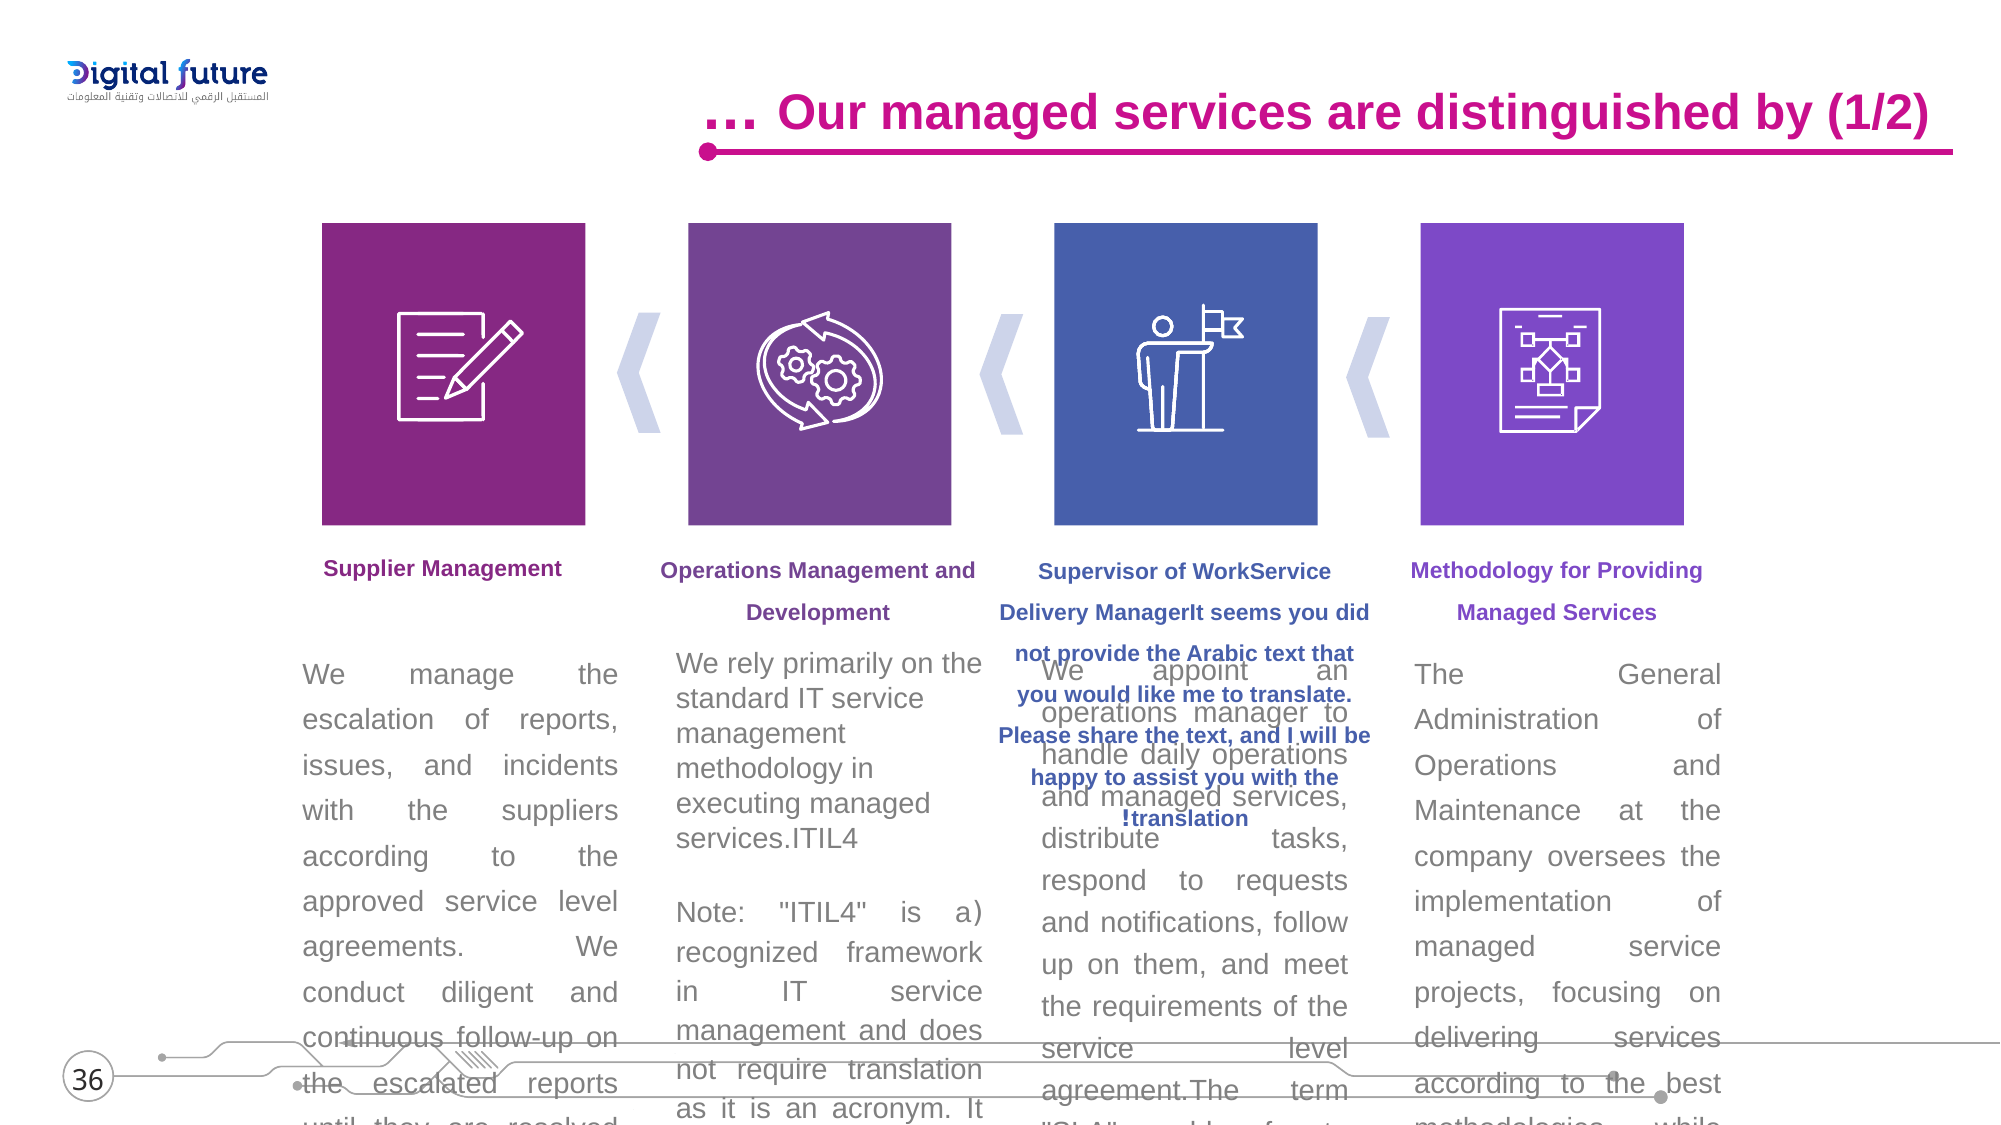

Our managed services are distinguished by (1/2) ...

Supplier Management
Operations Management and Development
Methodology for Providing Managed Services
Supervisor of WorkService Delivery ManagerIt seems you did not provide the Arabic text that you would like me to translate. Please share the text, and I will be happy to assist you with the translation!
We manage the escalation of reports, issues, and incidents with the suppliers according to the approved service level agreements. We conduct diligent and continuous follow-up on the escalated reports until they are resolved and services are restored or the security of the services is reinstated and vulnerabilities are closed.
We rely primarily on the standard IT service management methodology in executing managed services.ITIL4

(Note: "ITIL4" is a recognized framework in IT service management and does not require translation as it is an acronym. It remains the same in both Arabic and English.)Our services include comprehensive management of current employees, the operations and technical components of information systems, supplier management, change management and quality assurance, business continuity, and continuous improvement of processes.
We appoint an operations manager to handle daily operations and managed services, distribute tasks, respond to requests and notifications, follow up on them, and meet the requirements of the service level agreement.The term "SLA" could refer to several concepts depending on the context, such as "Service Level Agreement" in a business context. If you provide the full Arabic text or context in which "SLA" appears, I would be happy to provide a precise translation!"It surpasses expectations and targets, and the client manager issues reports on compliance with the terms of the Service Level Agreement and periodic performance reports."
The General Administration of Operations and Maintenance at the company oversees the implementation of managed service projects, focusing on delivering services according to the best methodologies while achieving complete customer satisfaction.